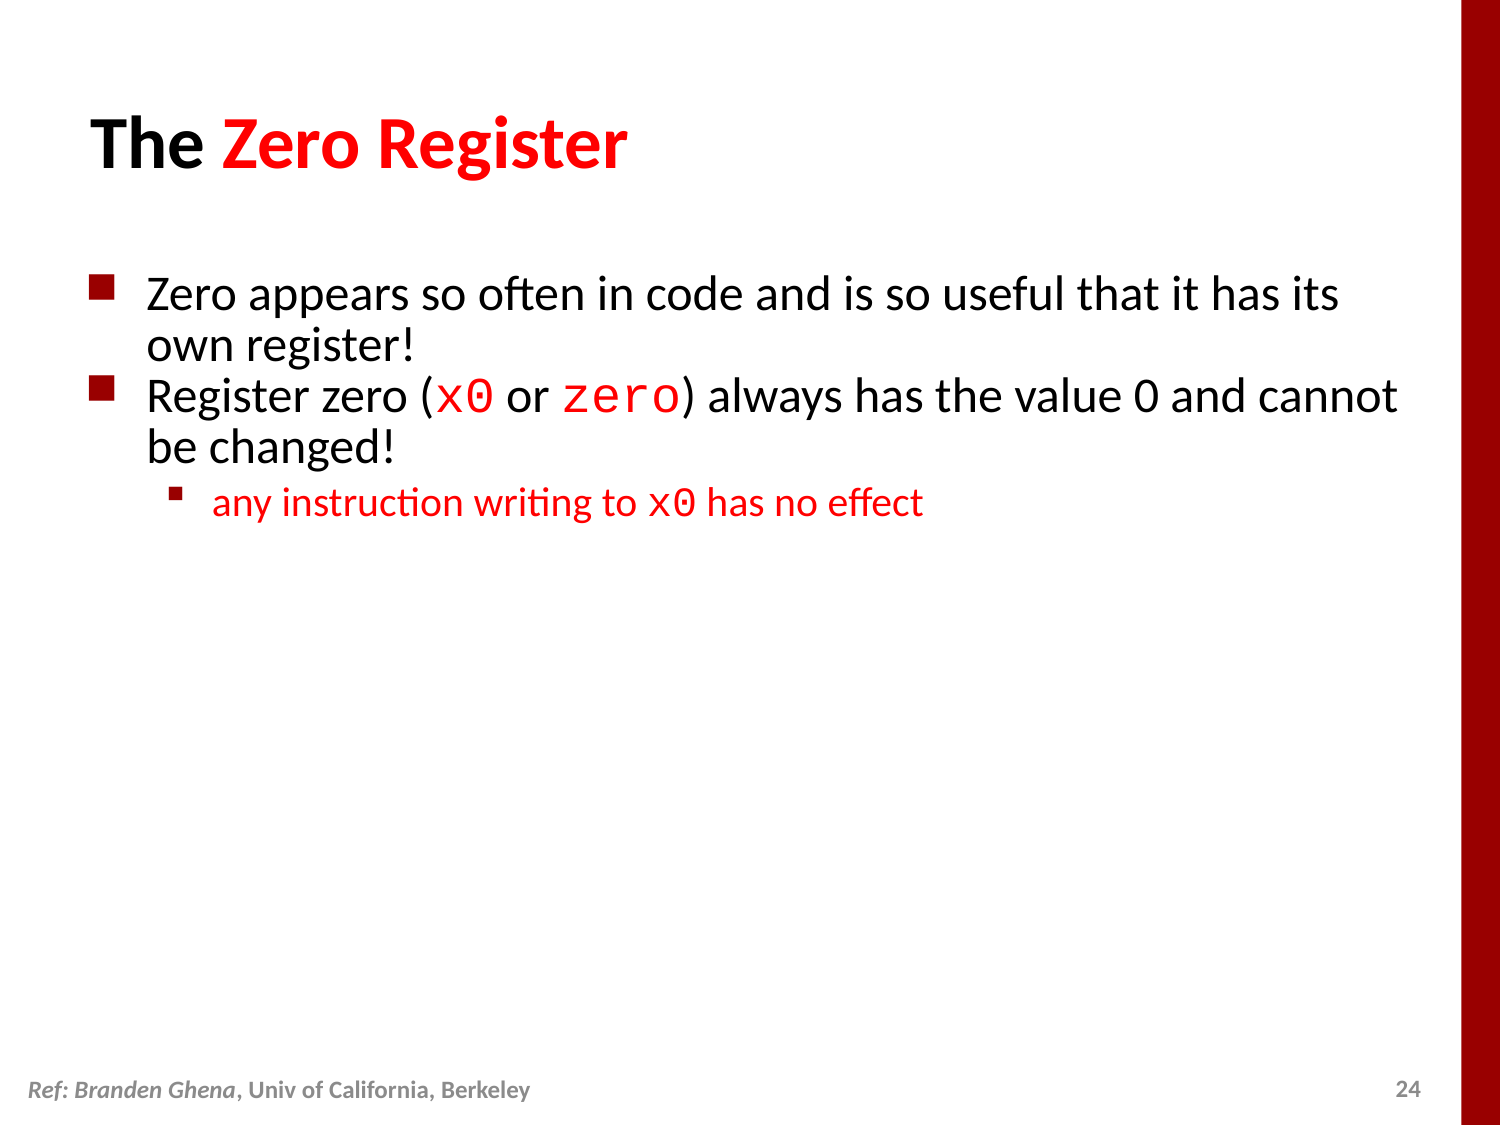

# The Zero Register
Zero appears so often in code and is so useful that it has its own register!
Register zero (x0 or zero) always has the value 0 and cannot be changed!
any instruction writing to x0 has no effect

Ref: Branden Ghena, Univ of California, Berkeley